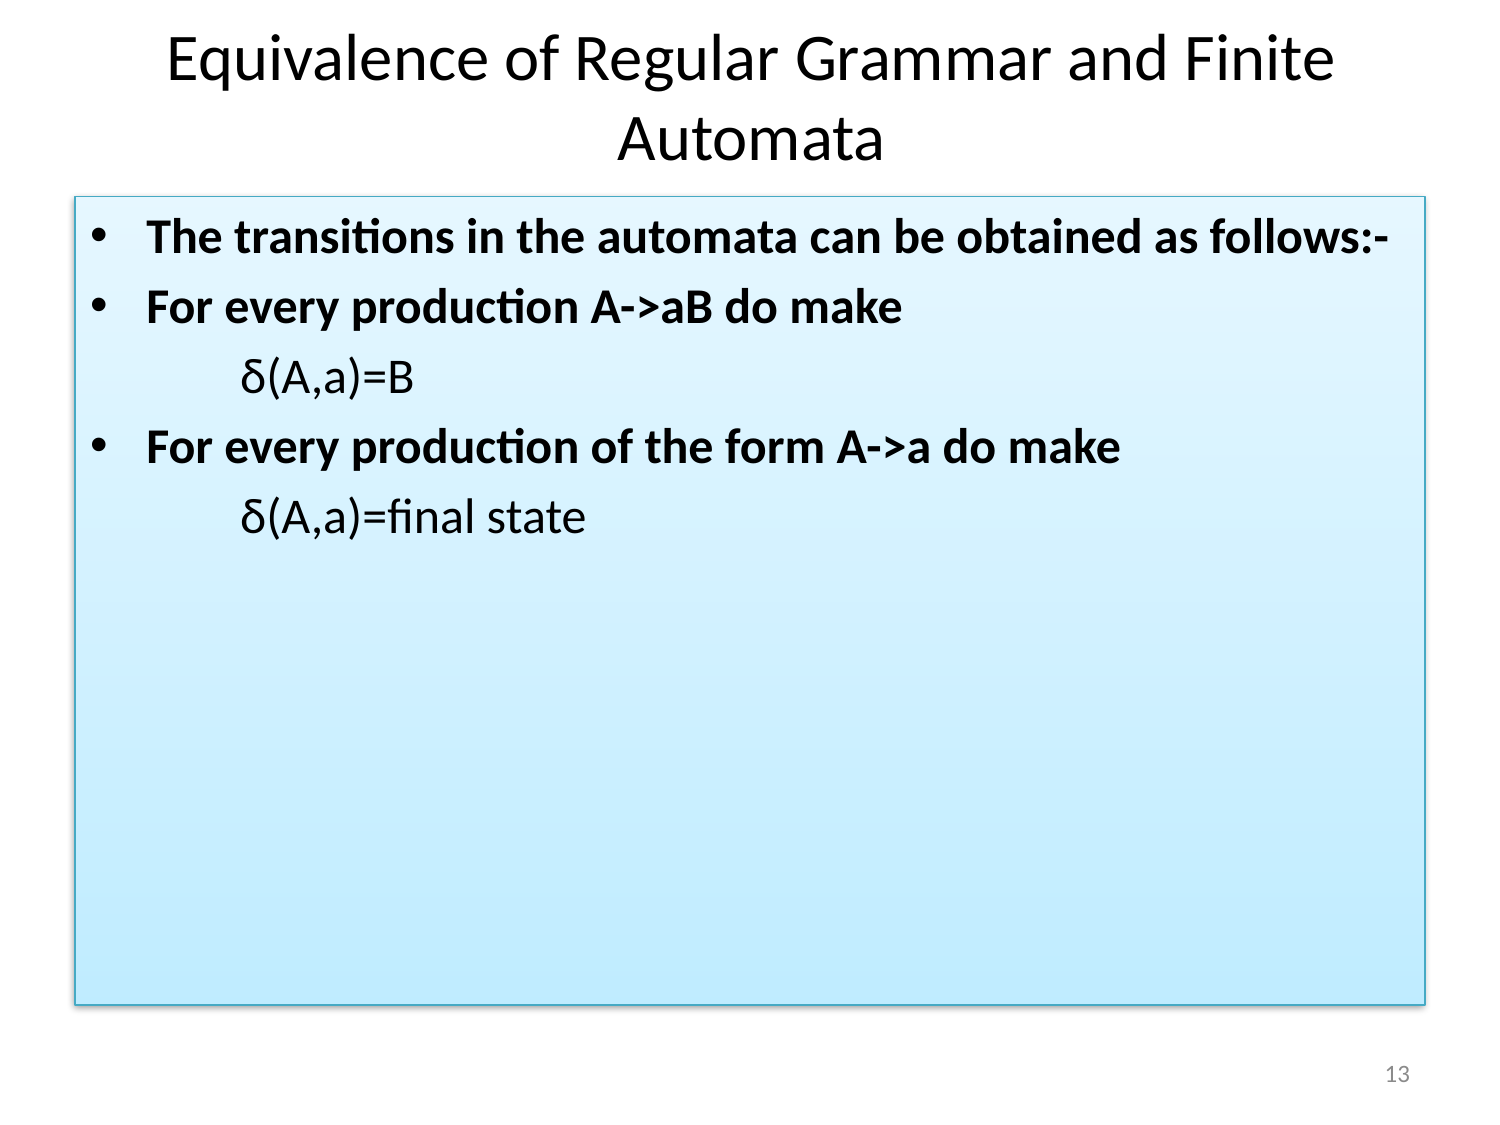

# Equivalence of Regular Grammar and Finite Automata
The transitions in the automata can be obtained as follows:-
For every production A->aB do make
	δ(A,a)=B
For every production of the form A->a do make
	δ(A,a)=final state

13